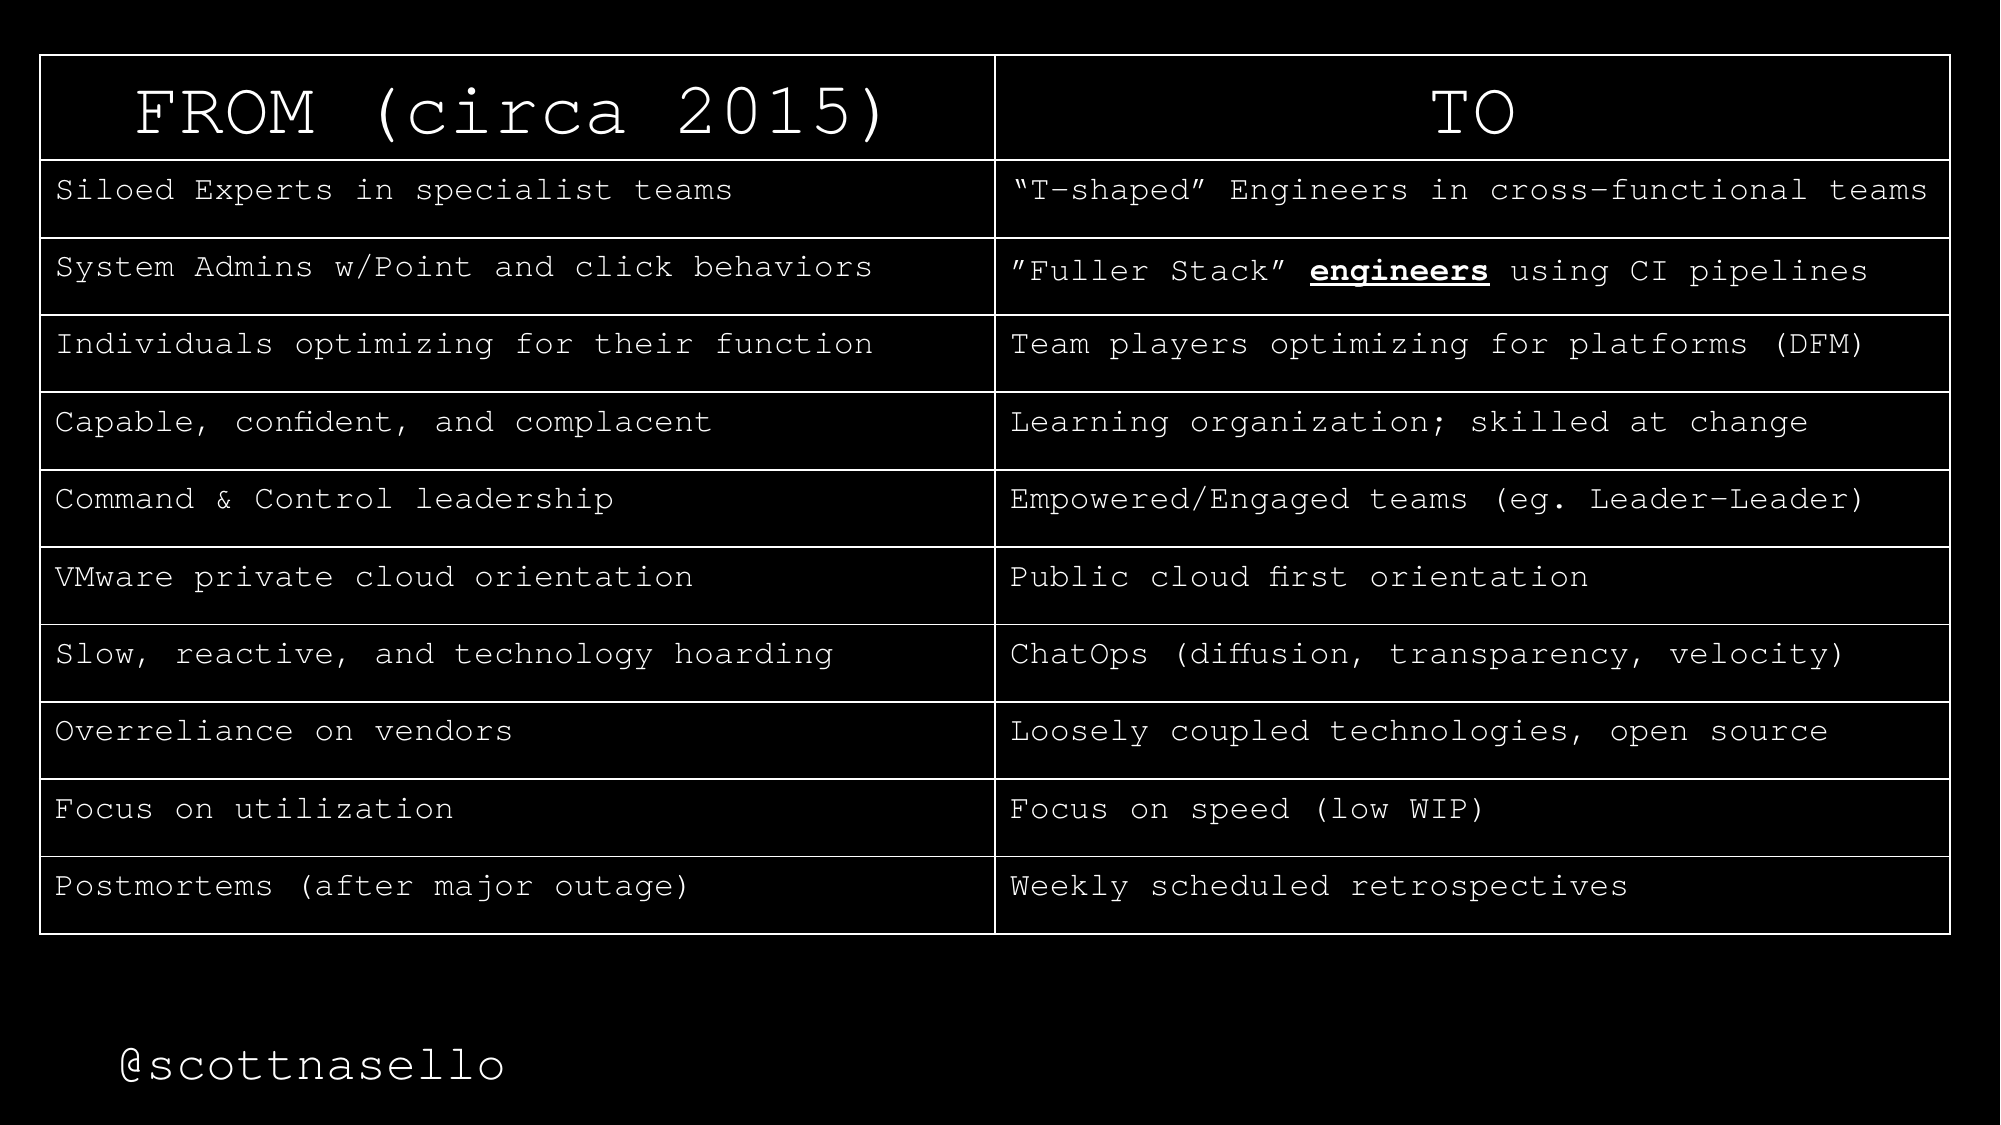

| FROM (circa 2015) | TO |
| --- | --- |
| Siloed Experts in specialist teams | “T-shaped” Engineers in cross-functional teams |
| System Admins w/Point and click behaviors | ”Fuller Stack” engineers using CI pipelines |
| Individuals optimizing for their function | Team players optimizing for platforms (DFM) |
| Capable, confident, and complacent | Learning organization; skilled at change |
| Command & Control leadership | Empowered/Engaged teams (eg. Leader-Leader) |
| VMware private cloud orientation | Public cloud first orientation |
| Slow, reactive, and technology hoarding | ChatOps (diffusion, transparency, velocity) |
| Overreliance on vendors | Loosely coupled technologies, open source |
| Focus on utilization | Focus on speed (low WIP) |
| Postmortems (after major outage) | Weekly scheduled retrospectives |